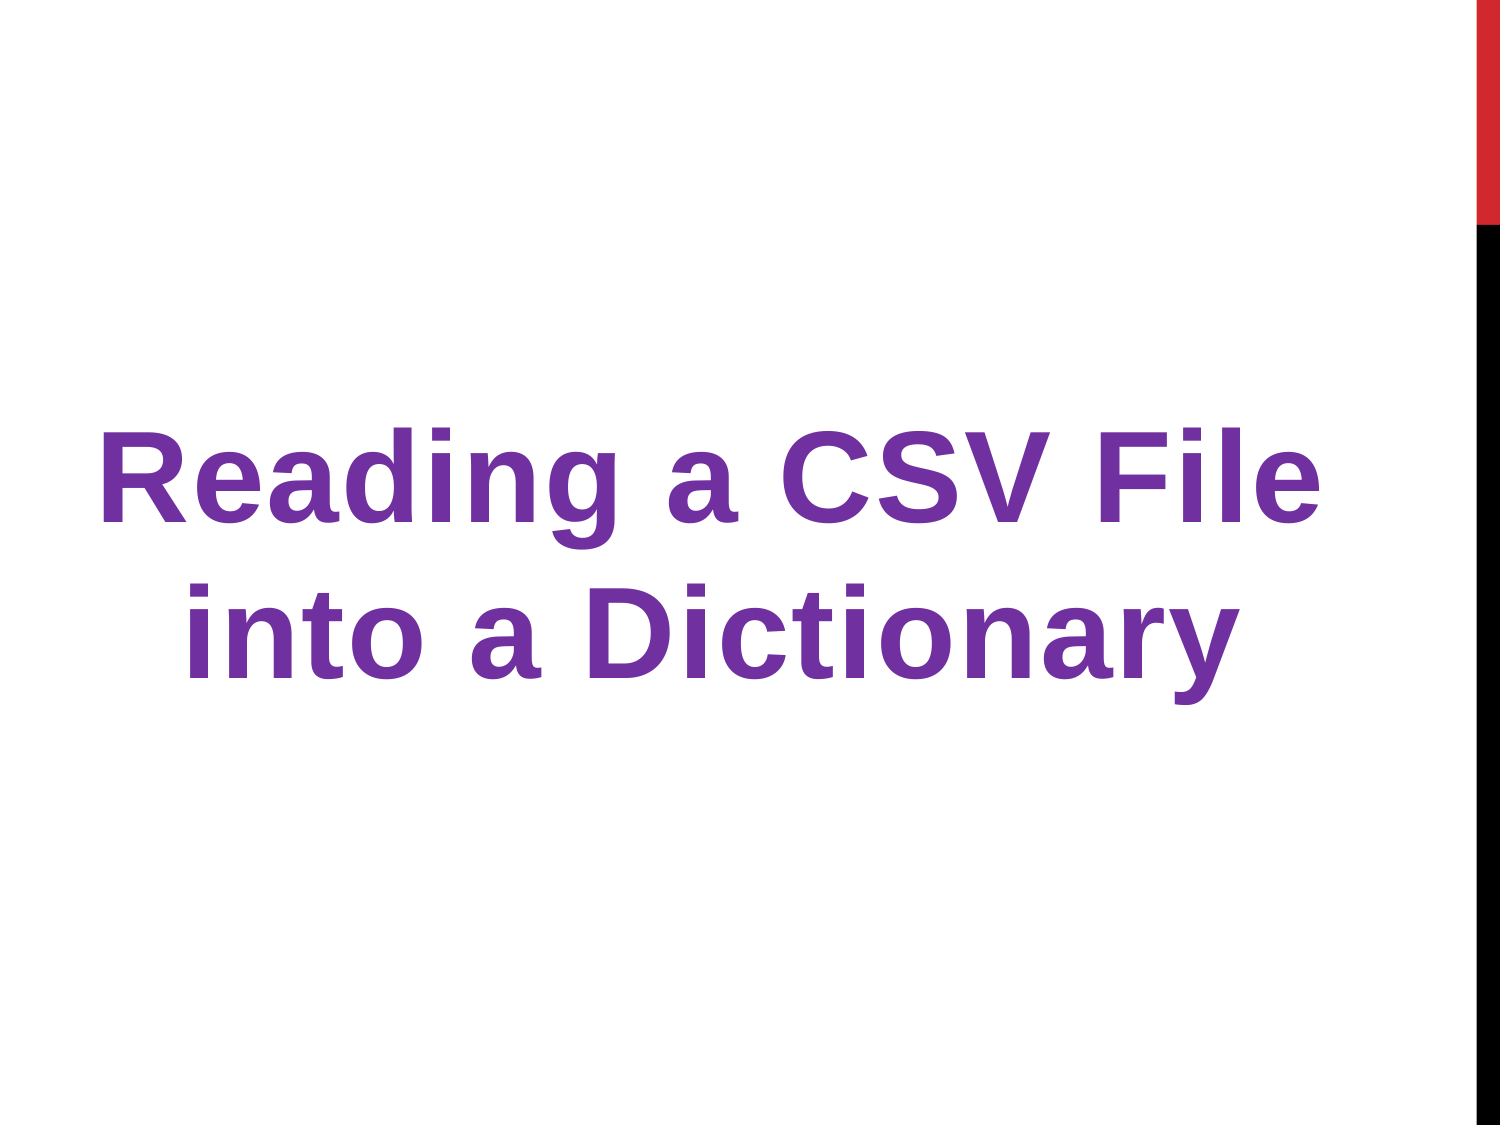

Reading a CSV File into a Dictionary